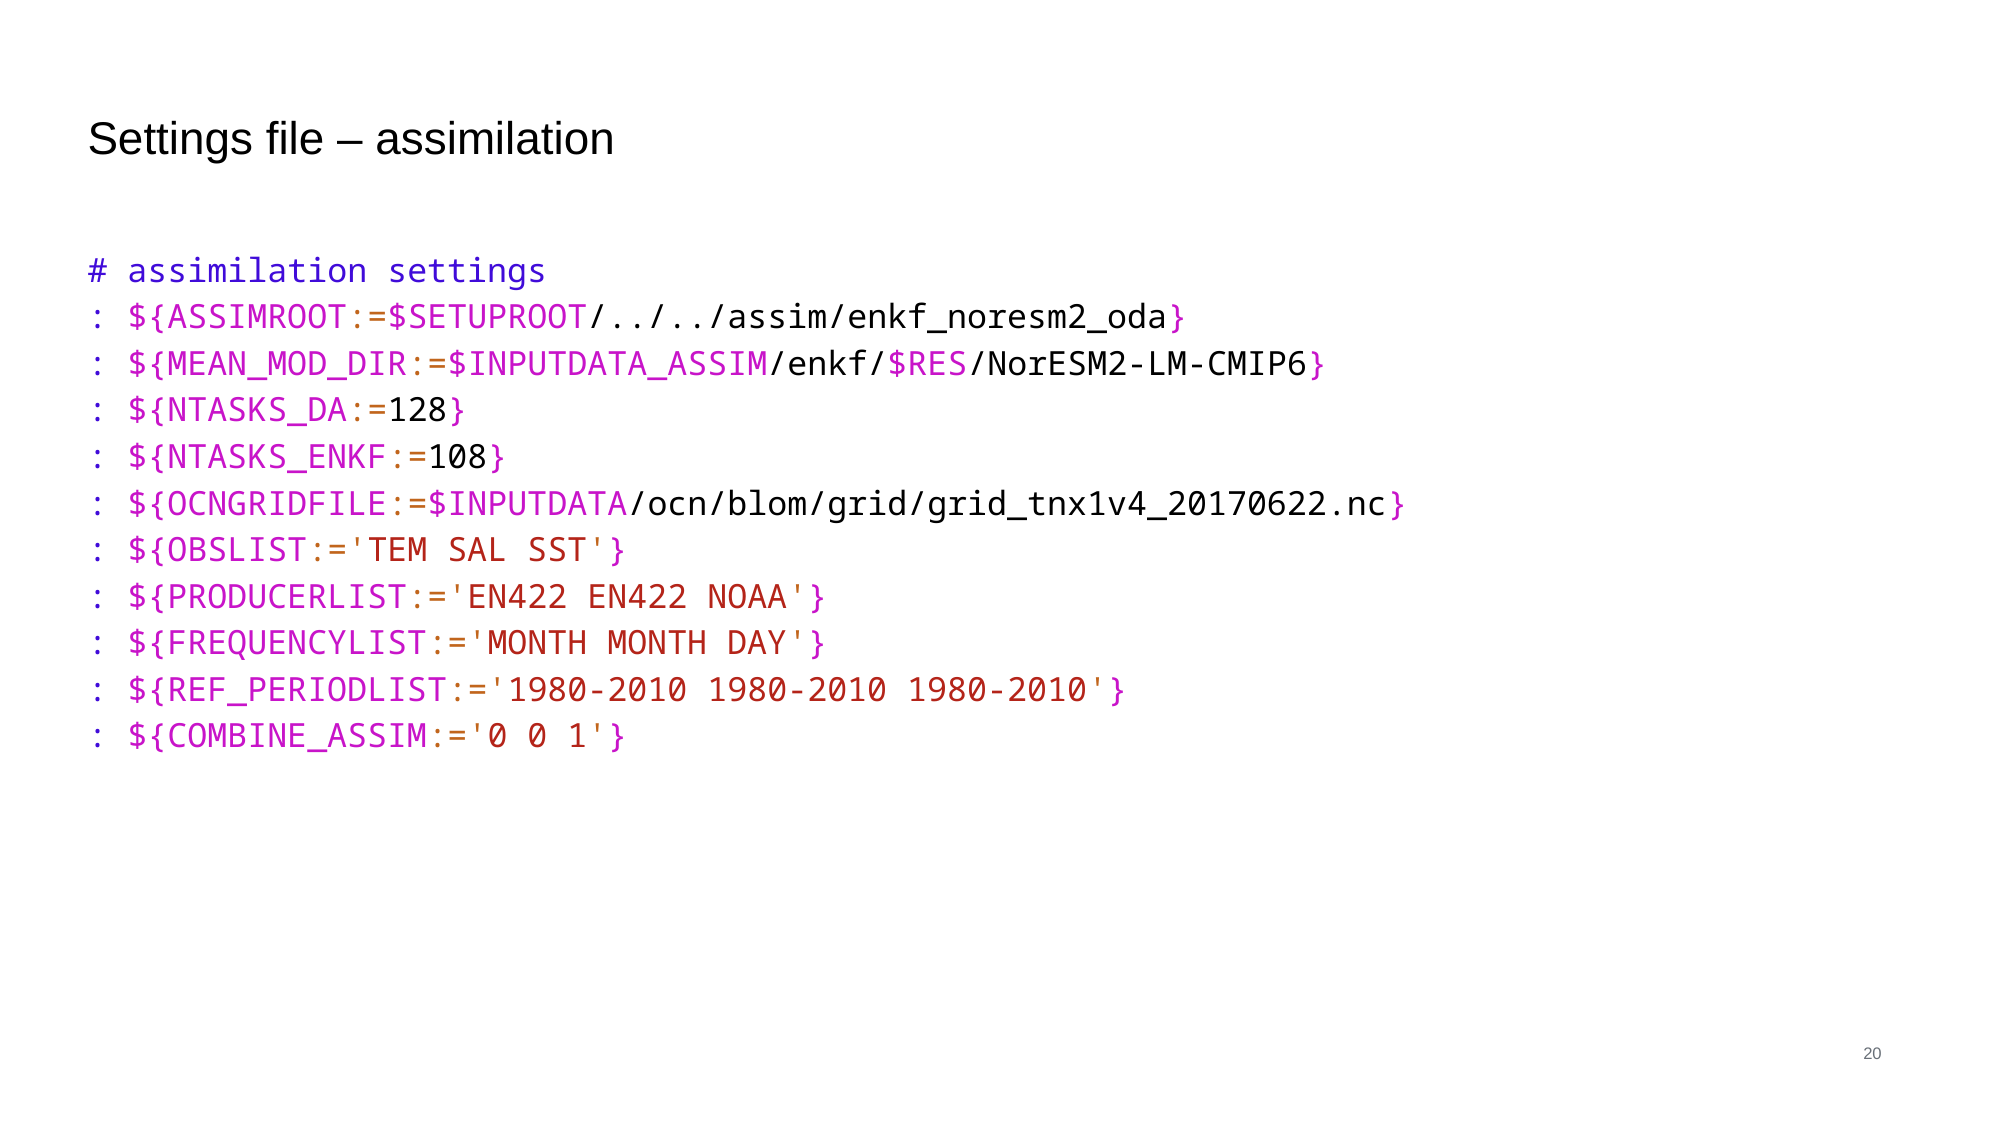

# Settings file – assimilation

# assimilation settings
: ${ASSIMROOT:=$SETUPROOT/../../assim/enkf_noresm2_oda}
: ${MEAN_MOD_DIR:=$INPUTDATA_ASSIM/enkf/$RES/NorESM2-LM-CMIP6}
: ${NTASKS_DA:=128}
: ${NTASKS_ENKF:=108}
: ${OCNGRIDFILE:=$INPUTDATA/ocn/blom/grid/grid_tnx1v4_20170622.nc}
: ${OBSLIST:='TEM SAL SST'}
: ${PRODUCERLIST:='EN422 EN422 NOAA'}
: ${FREQUENCYLIST:='MONTH MONTH DAY'}
: ${REF_PERIODLIST:='1980-2010 1980-2010 1980-2010'}
: ${COMBINE_ASSIM:='0 0 1'}
20